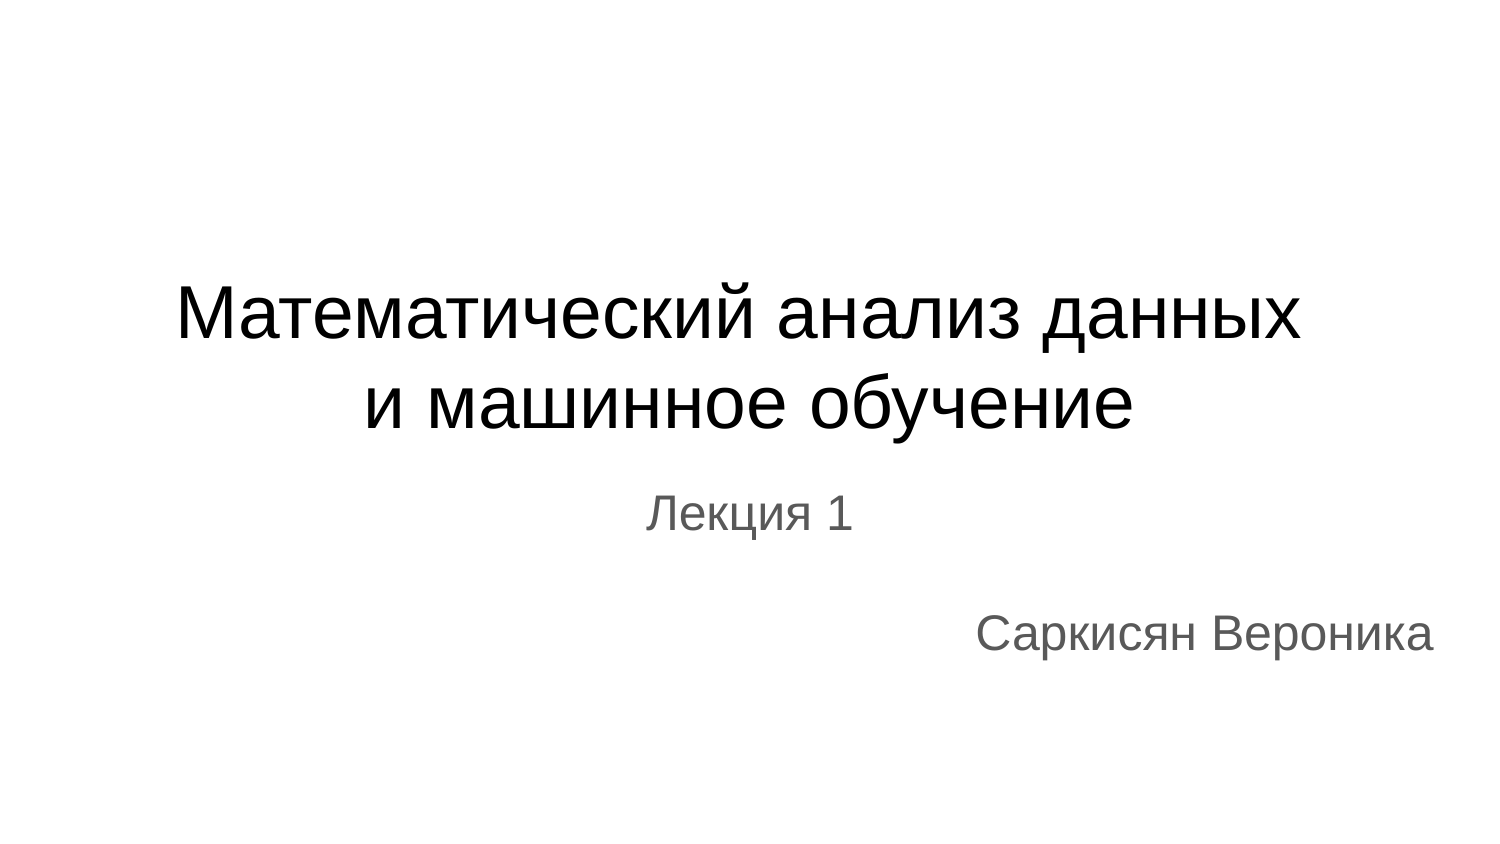

# Математический анализ данных
и машинное обучение
Лекция 1

Саркисян Вероника